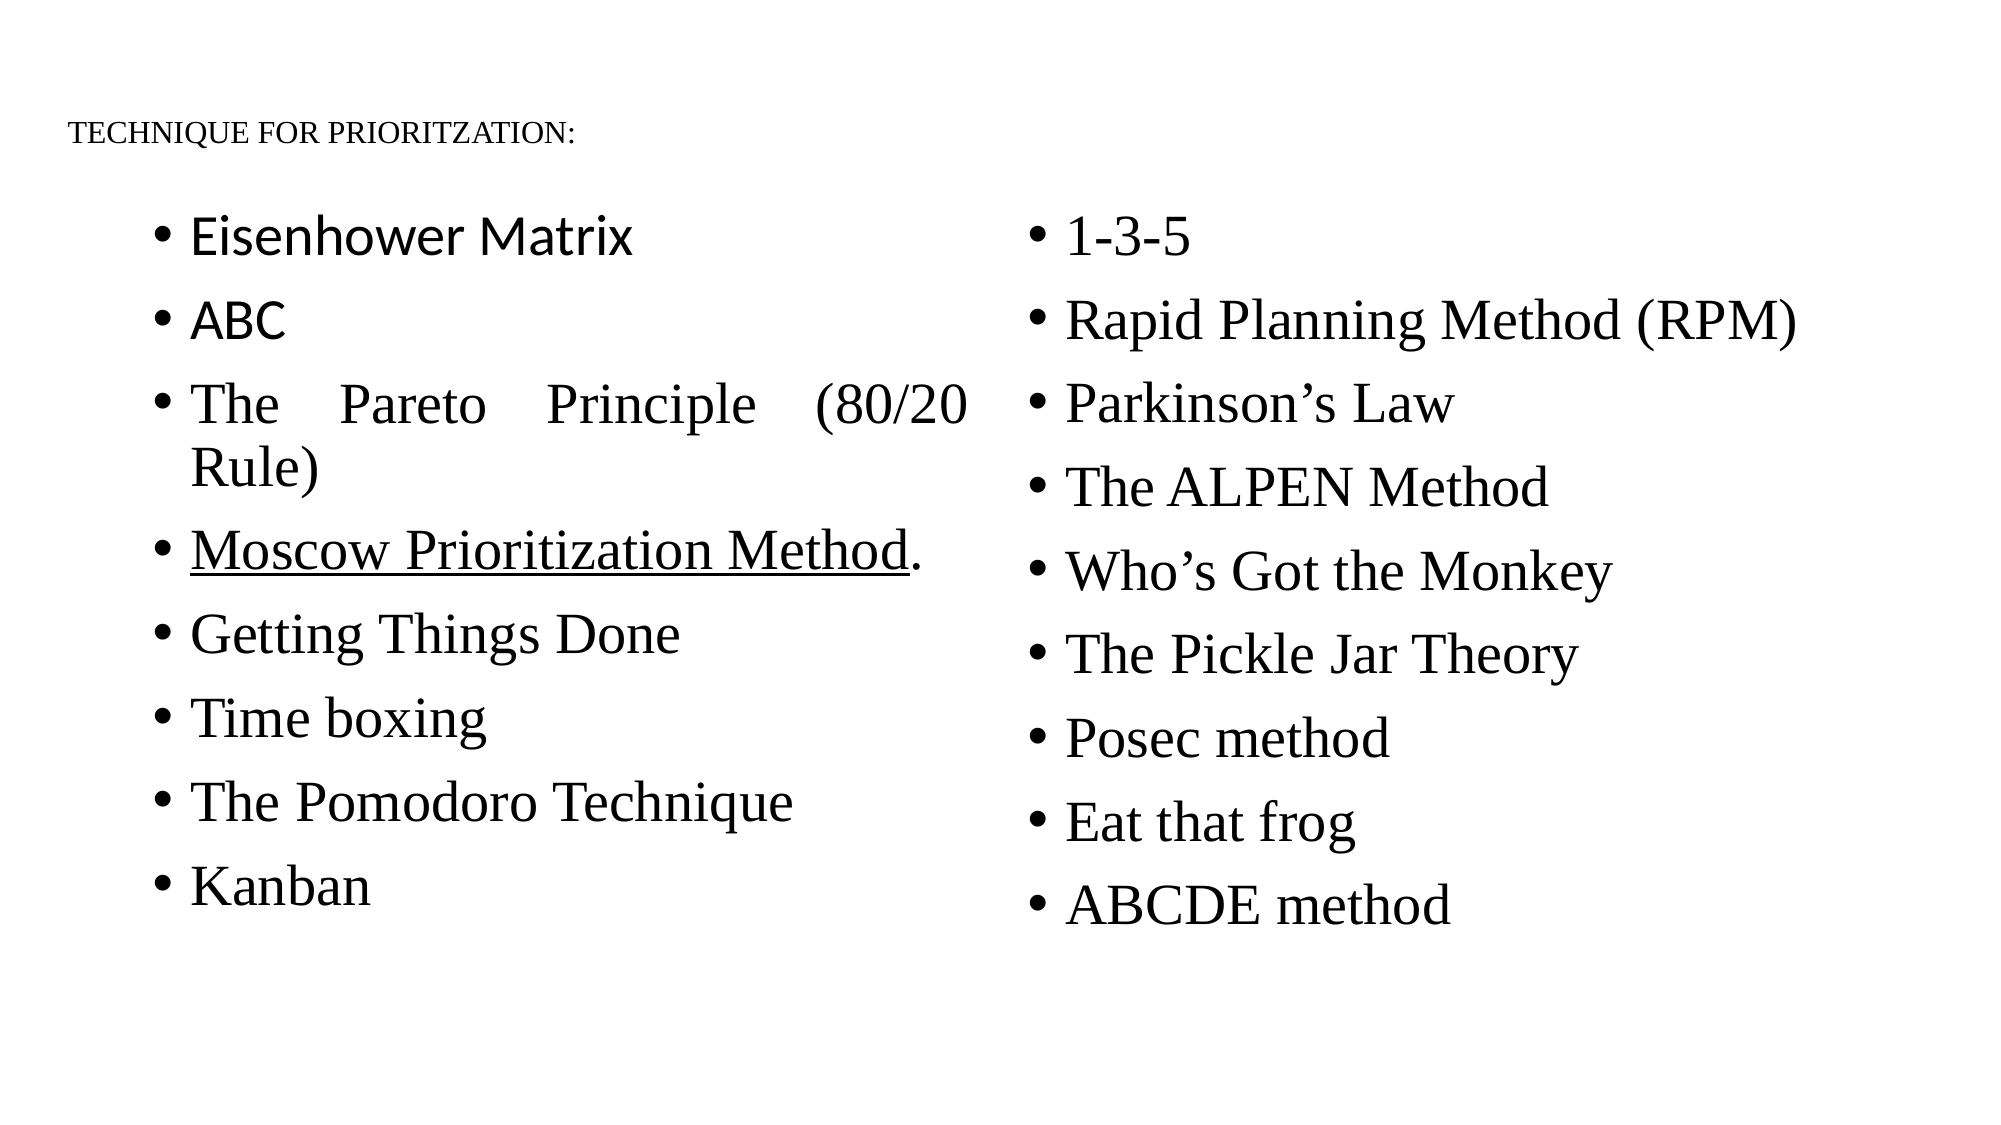

# TECHNIQUE FOR PRIORITZATION:
Eisenhower Matrix
ABC
The Pareto Principle (80/20 Rule)
Moscow Prioritization Method.
Getting Things Done
Time boxing
The Pomodoro Technique
Kanban

1-3-5
Rapid Planning Method (RPM)
Parkinson’s Law
The ALPEN Method
Who’s Got the Monkey
The Pickle Jar Theory
Posec method
Eat that frog
ABCDE method